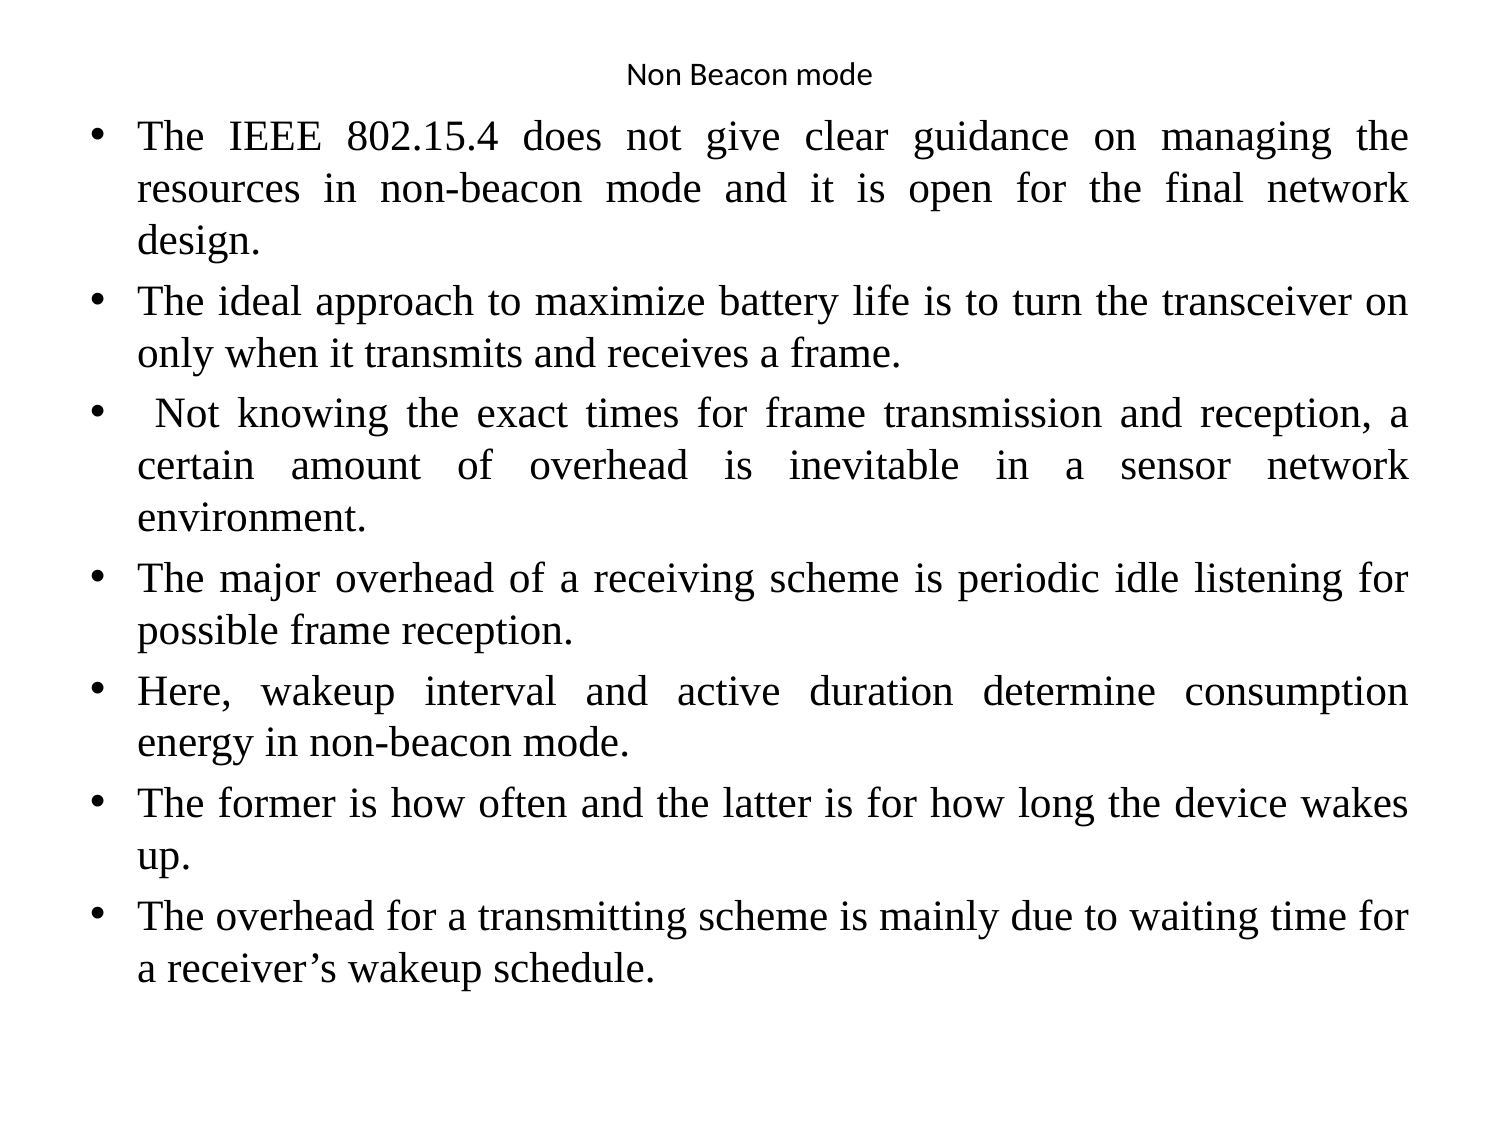

# Non Beacon mode
The IEEE 802.15.4 does not give clear guidance on managing the resources in non-beacon mode and it is open for the final network design.
The ideal approach to maximize battery life is to turn the transceiver on only when it transmits and receives a frame.
 Not knowing the exact times for frame transmission and reception, a certain amount of overhead is inevitable in a sensor network environment.
The major overhead of a receiving scheme is periodic idle listening for possible frame reception.
Here, wakeup interval and active duration determine consumption energy in non-beacon mode.
The former is how often and the latter is for how long the device wakes up.
The overhead for a transmitting scheme is mainly due to waiting time for a receiver’s wakeup schedule.